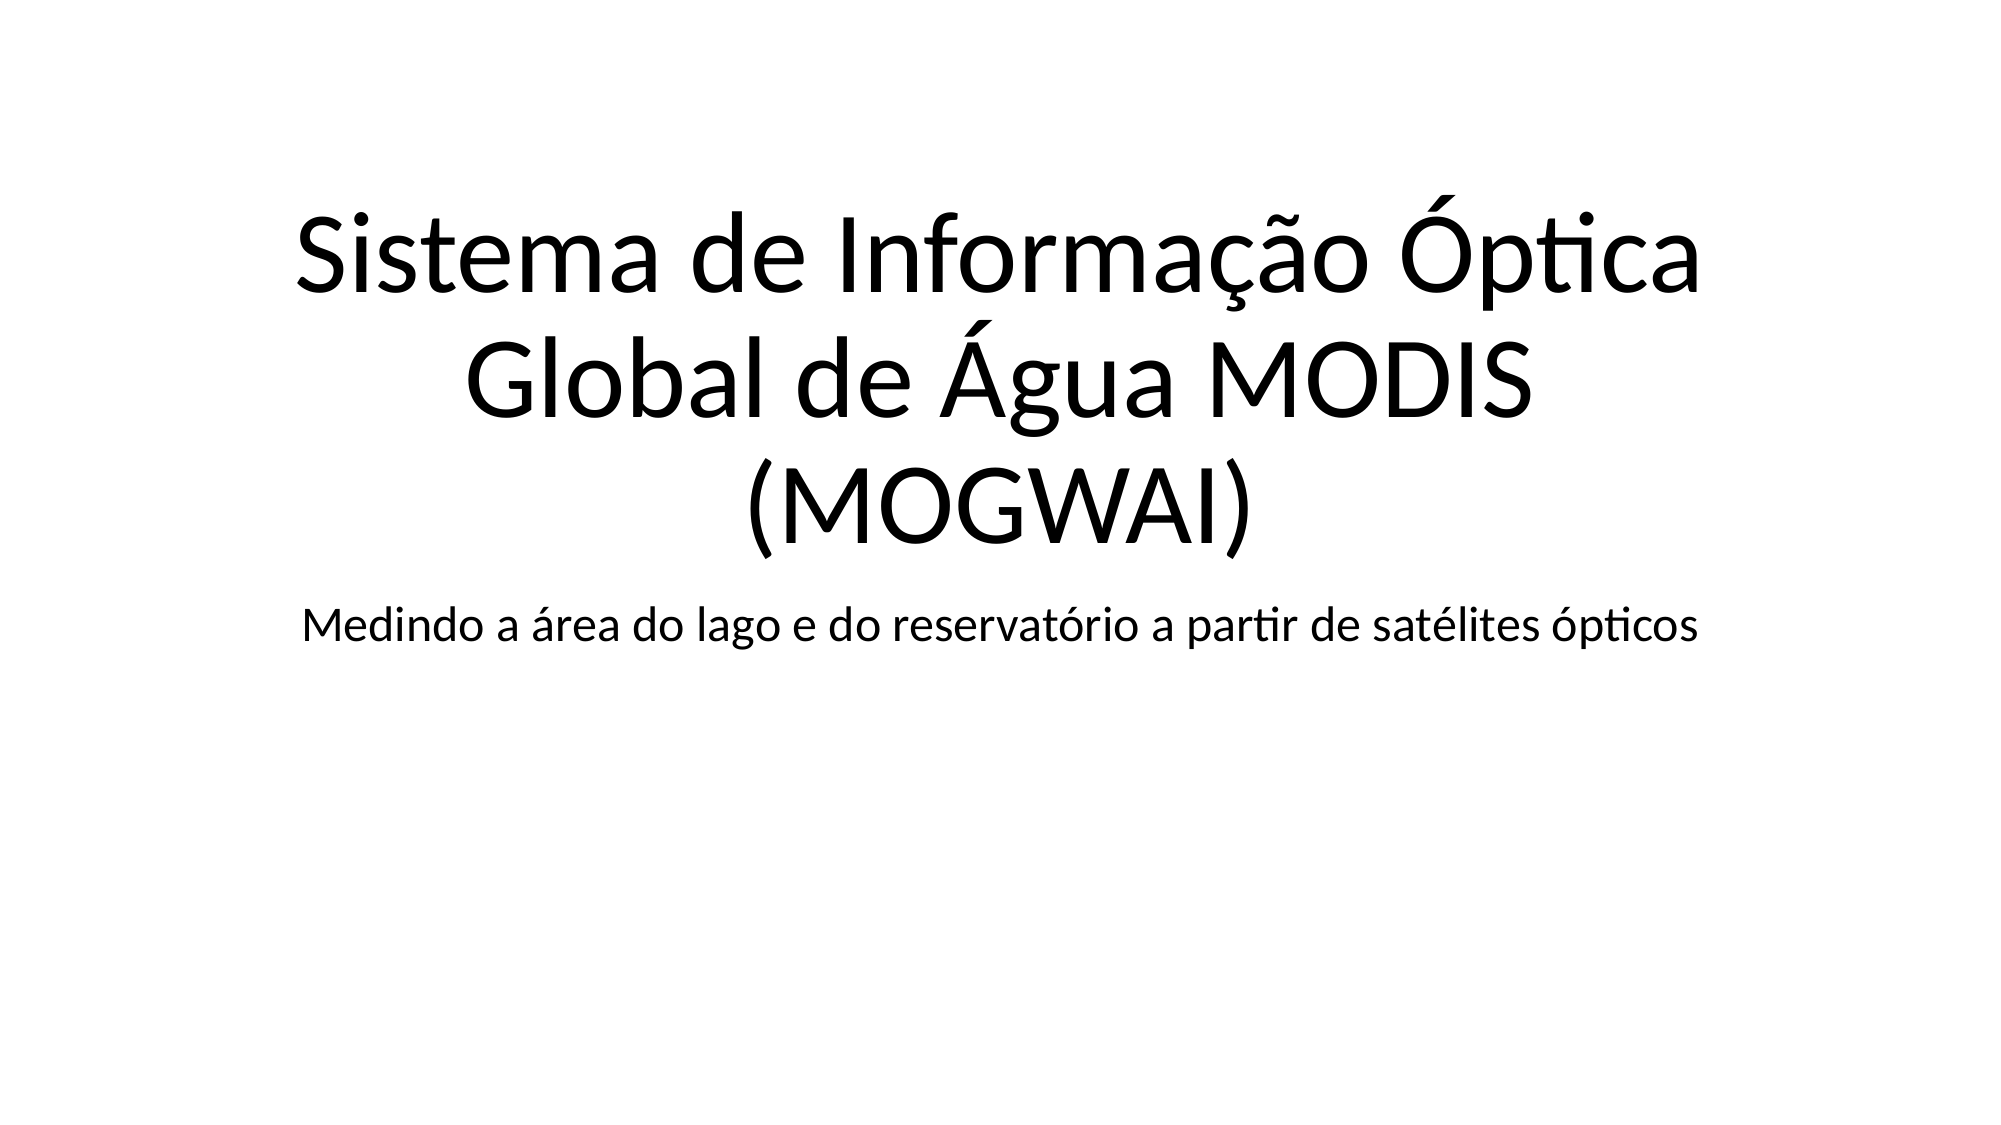

# Sistema de Informação Óptica Global de Água MODIS (MOGWAI)
Medindo a área do lago e do reservatório a partir de satélites ópticos